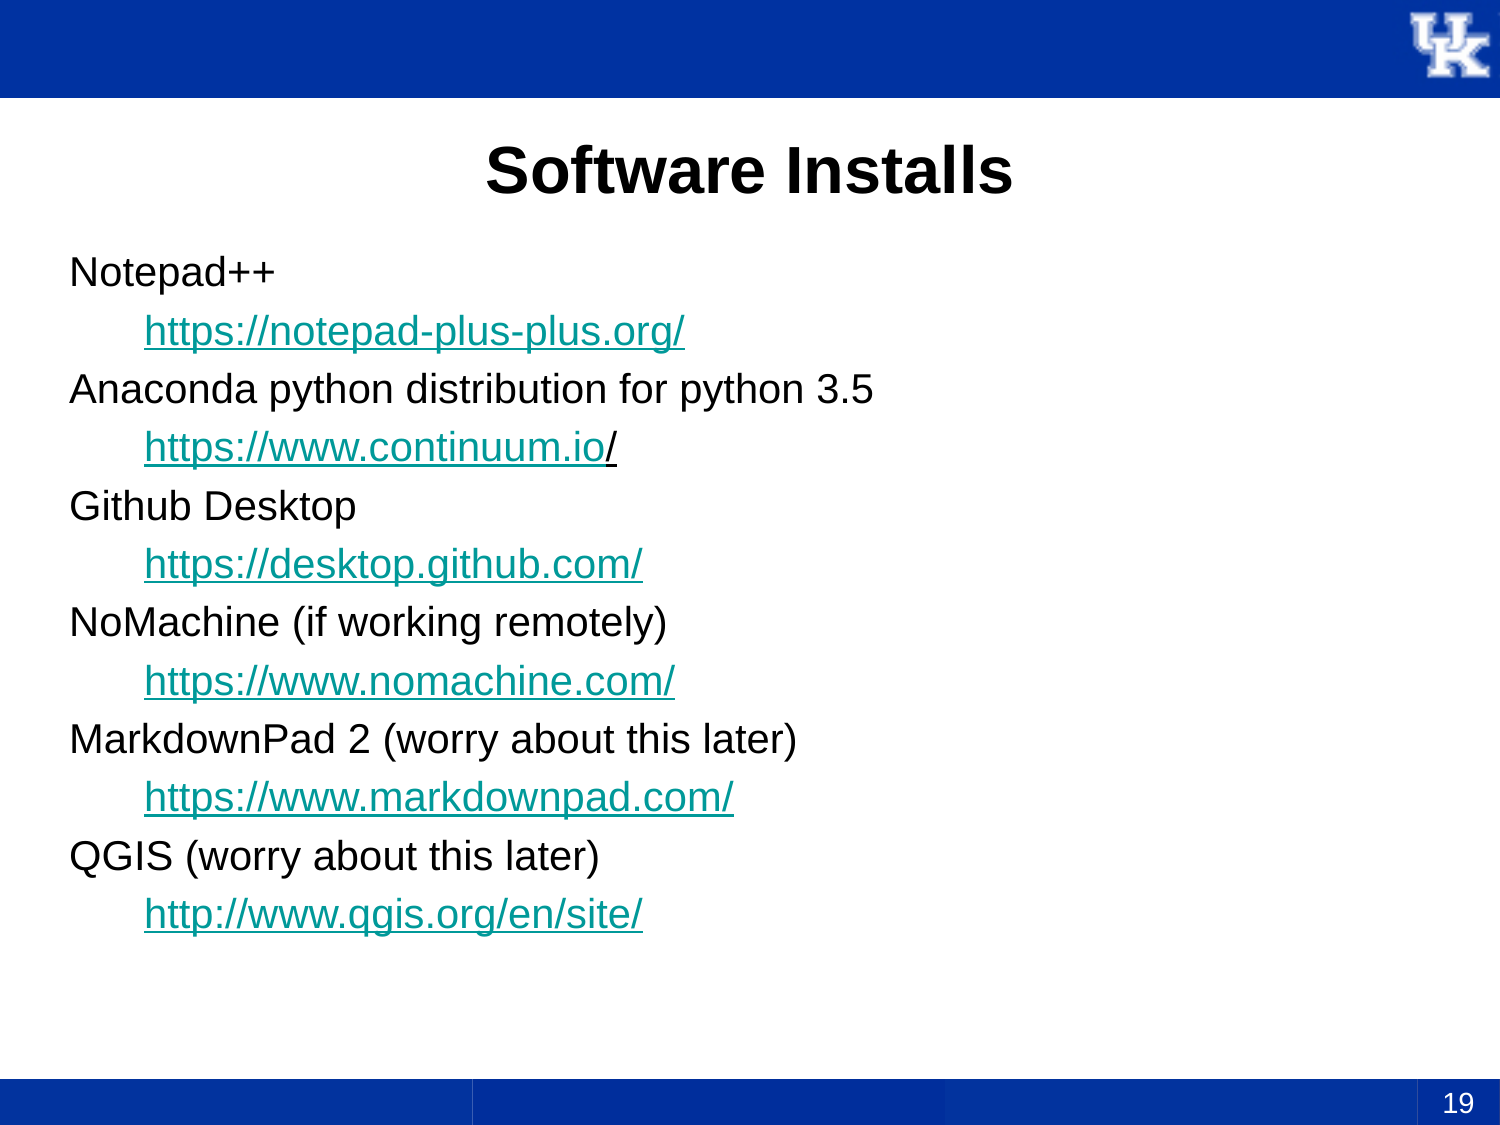

# Software Installs
Notepad++
https://notepad-plus-plus.org/
Anaconda python distribution for python 3.5
https://www.continuum.io/
Github Desktop
https://desktop.github.com/
NoMachine (if working remotely)
https://www.nomachine.com/
MarkdownPad 2 (worry about this later)
https://www.markdownpad.com/
QGIS (worry about this later)
http://www.qgis.org/en/site/

19